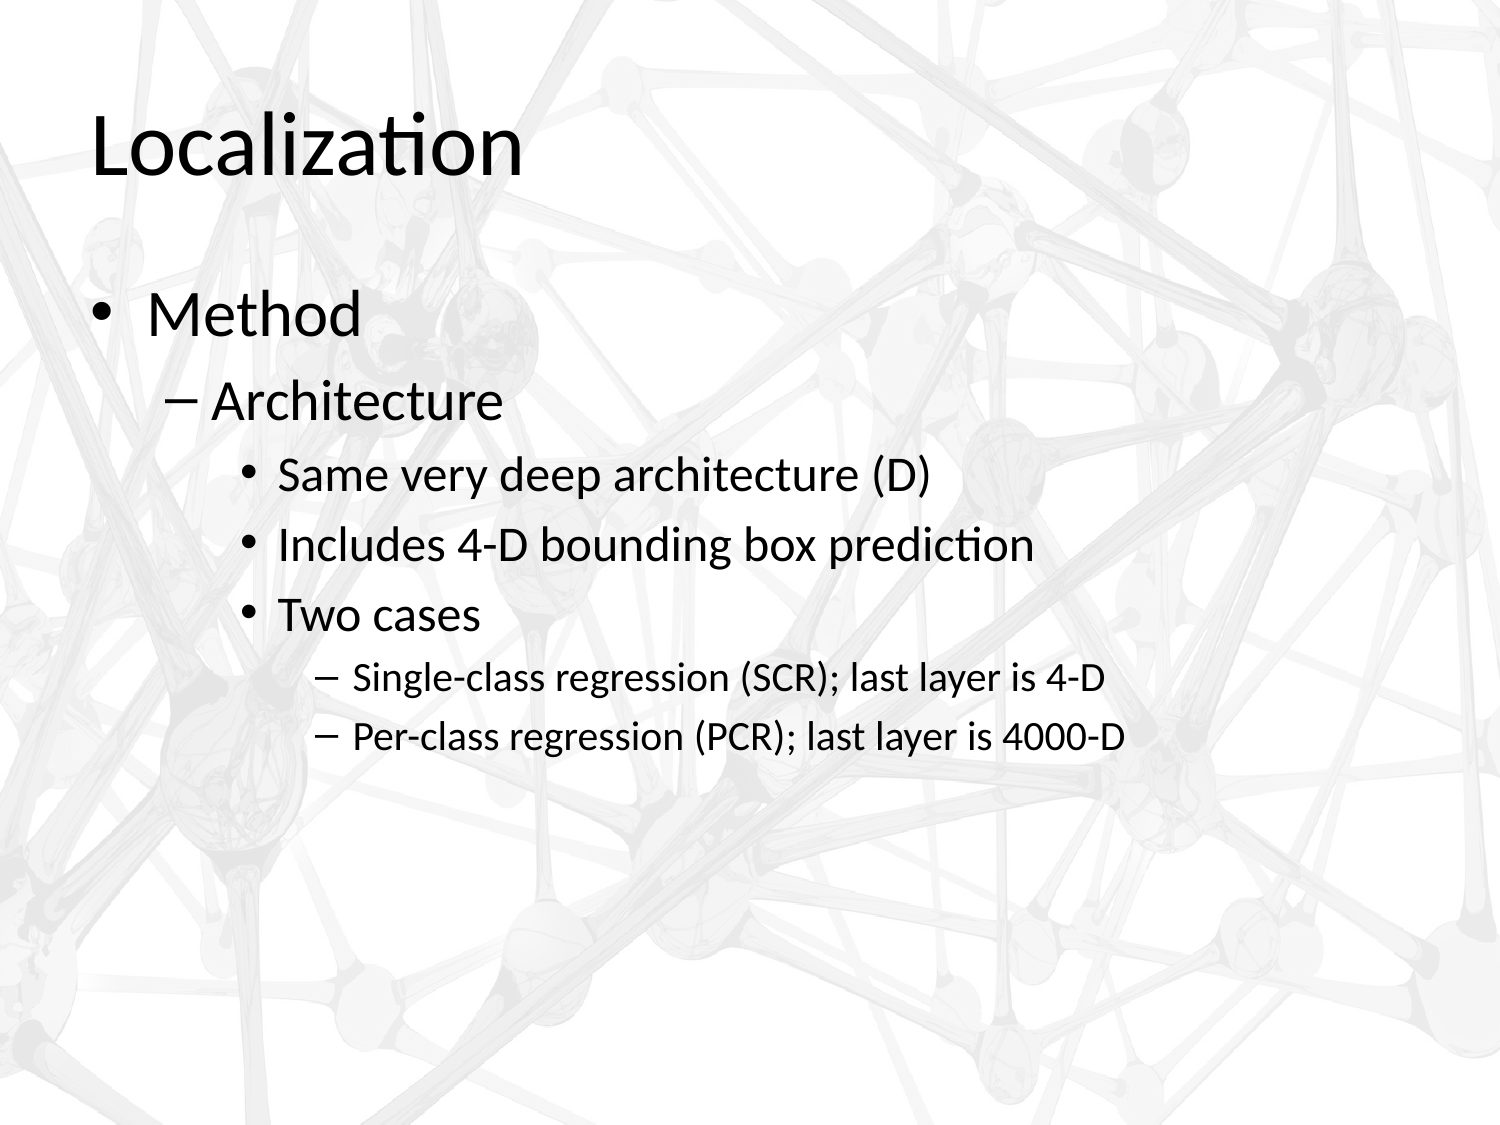

# Localization
Method
Architecture
Same very deep architecture (D)
Includes 4-D bounding box prediction
Two cases
Single-class regression (SCR); last layer is 4-D
Per-class regression (PCR); last layer is 4000-D